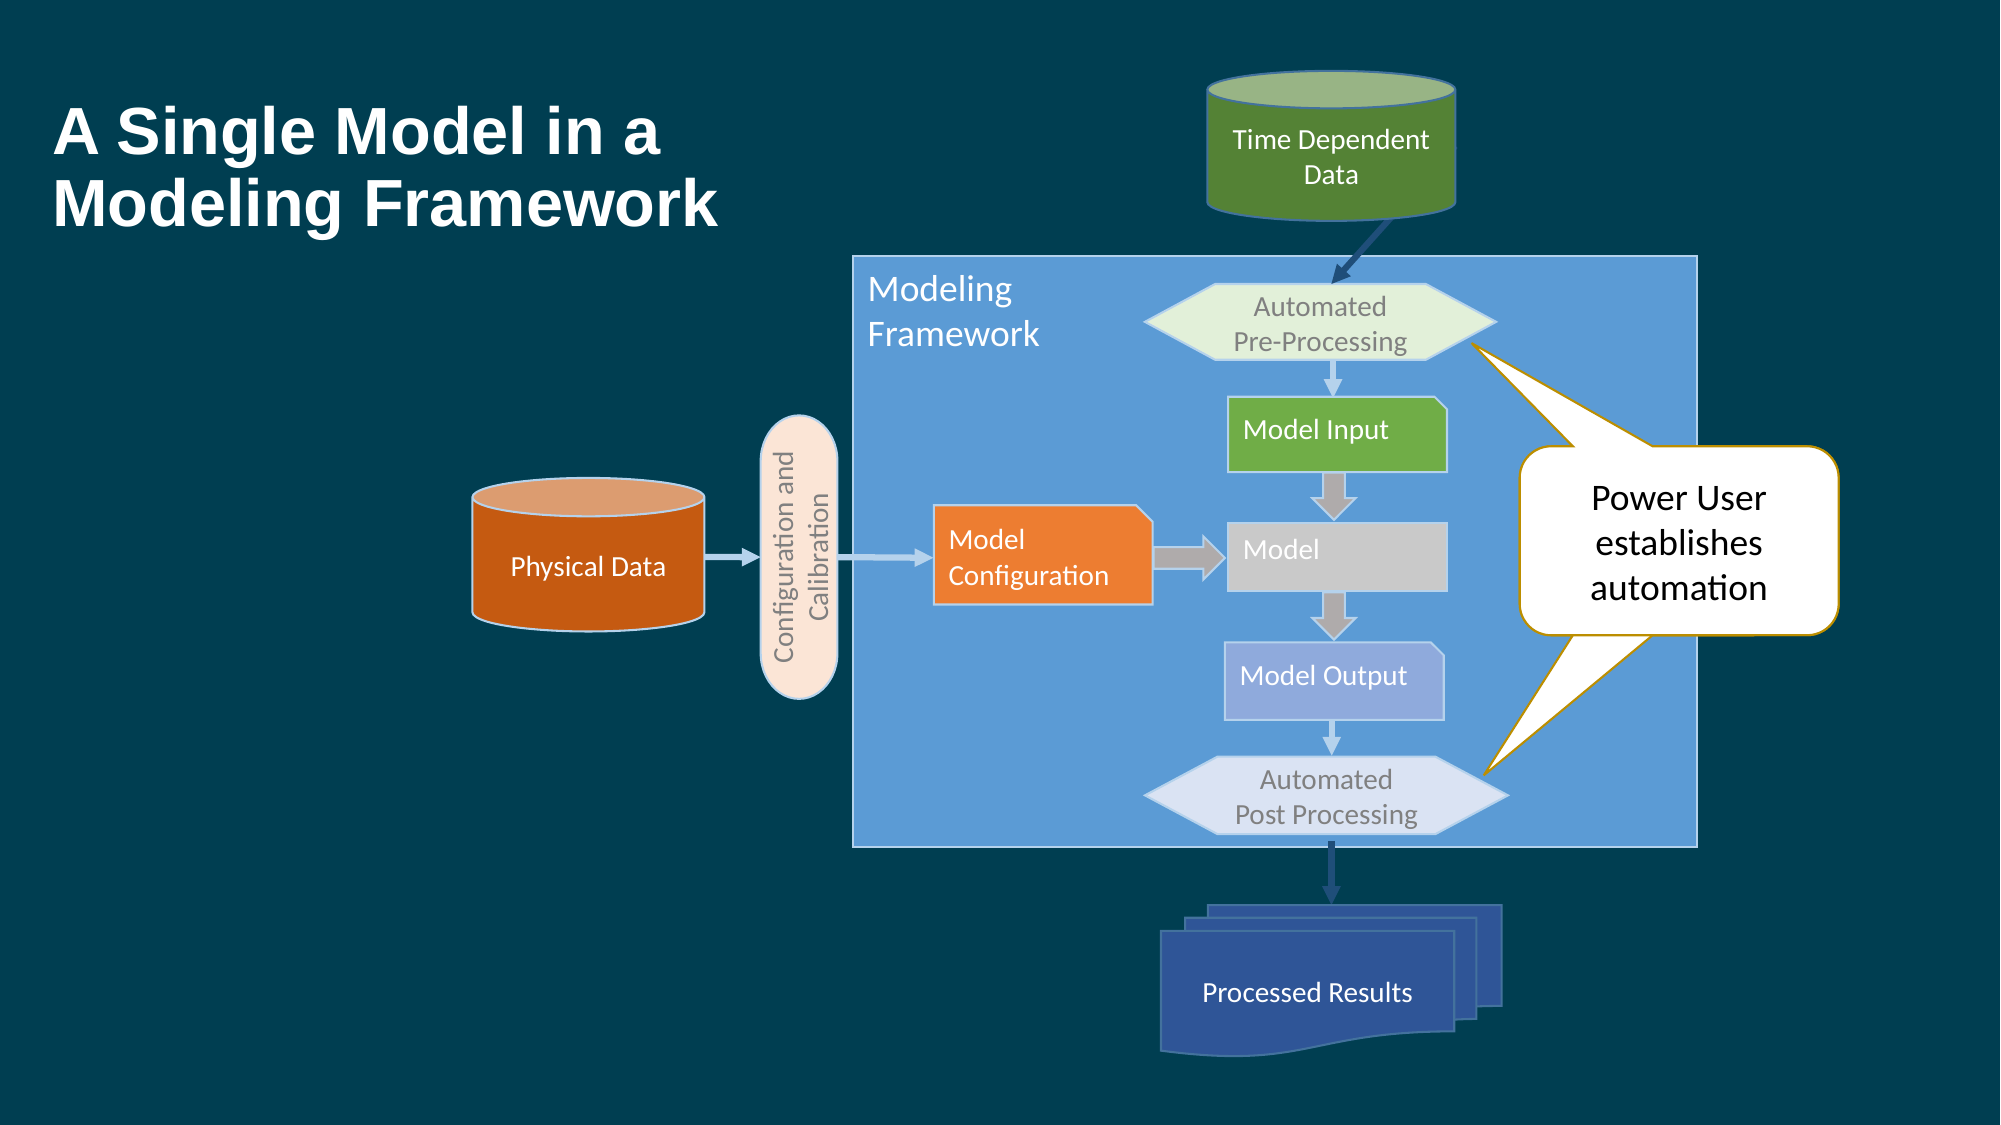

# A Single Model in a Modeling Framework
Time Dependent Data
Modeling
Framework
Automated Pre-Processing
Model Input

Model Configuration
Model

Model Output

Power User establishes automation
Physical Data
Configuration and Calibration
Automated Post Processing
Processed Results